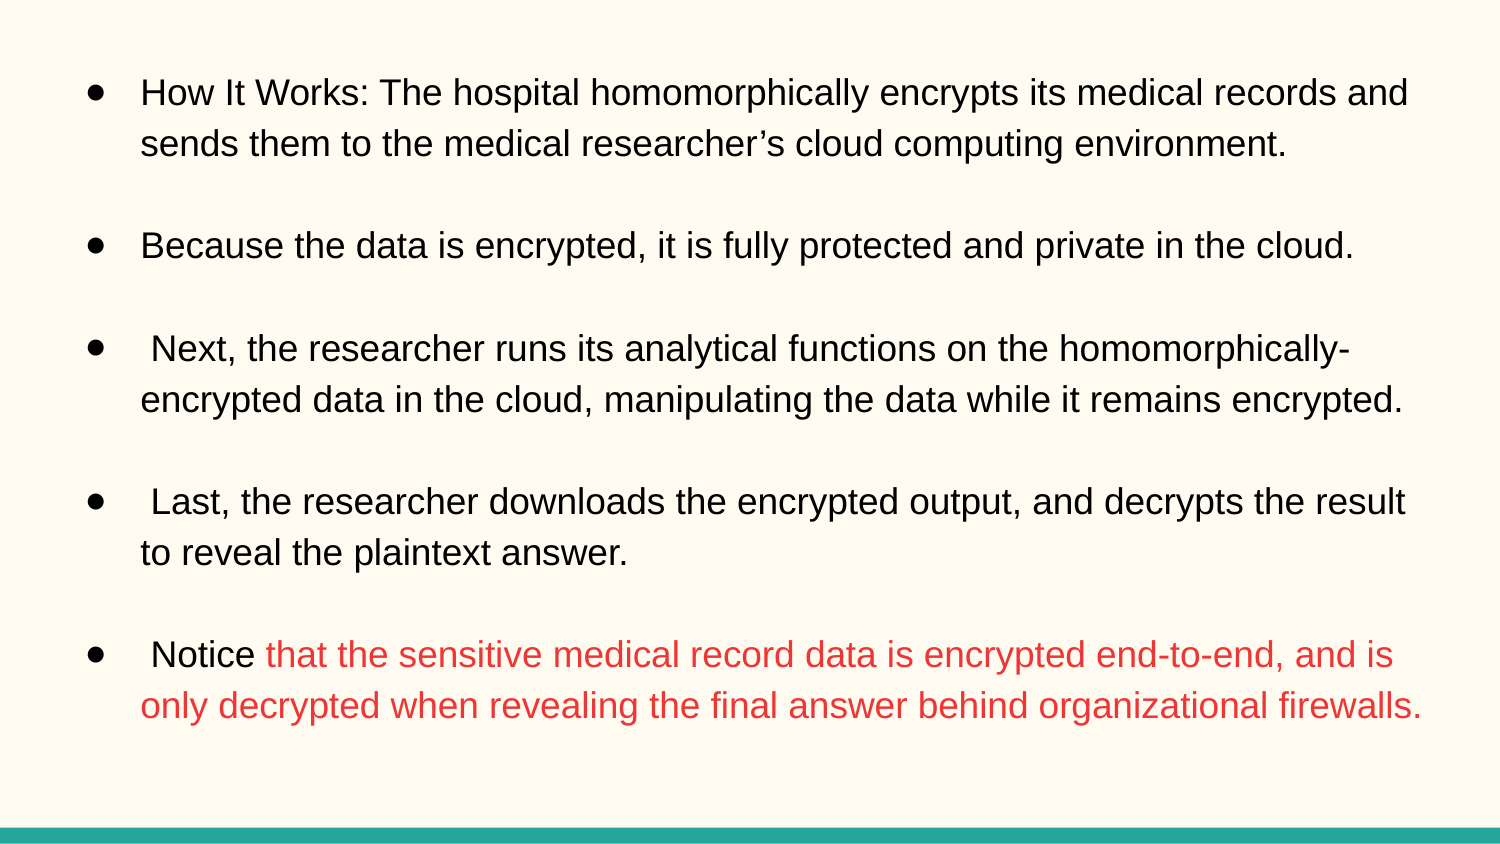

How It Works: The hospital homomorphically encrypts its medical records and sends them to the medical researcher’s cloud computing environment.

Because the data is encrypted, it is fully protected and private in the cloud.

 Next, the researcher runs its analytical functions on the homomorphically-encrypted data in the cloud, manipulating the data while it remains encrypted.

 Last, the researcher downloads the encrypted output, and decrypts the result to reveal the plaintext answer.

 Notice that the sensitive medical record data is encrypted end-to-end, and is only decrypted when revealing the final answer behind organizational firewalls.